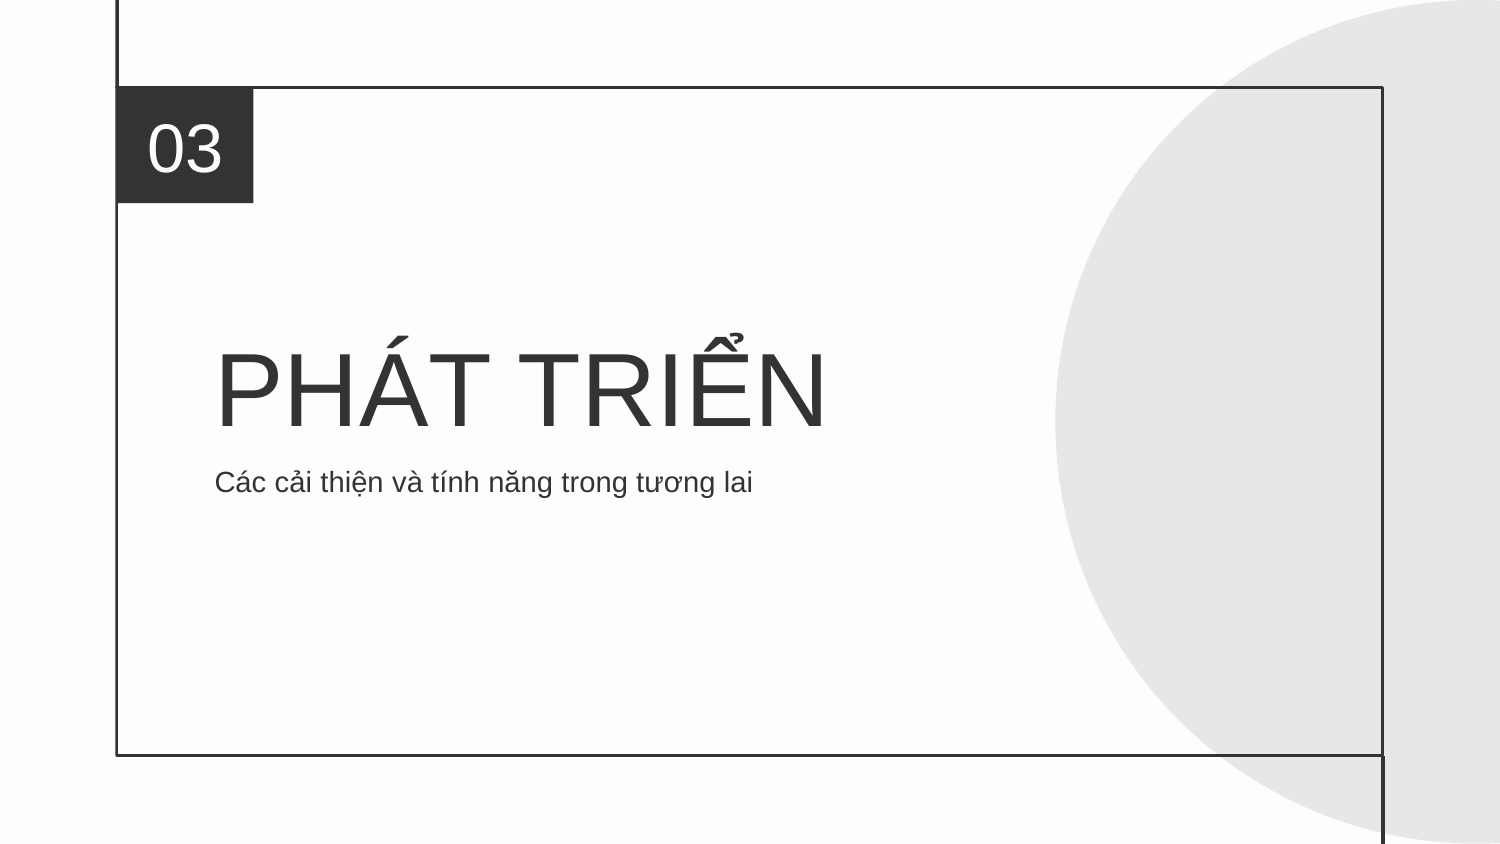

03
# PHÁT TRIỂN
Các cải thiện và tính năng trong tương lai